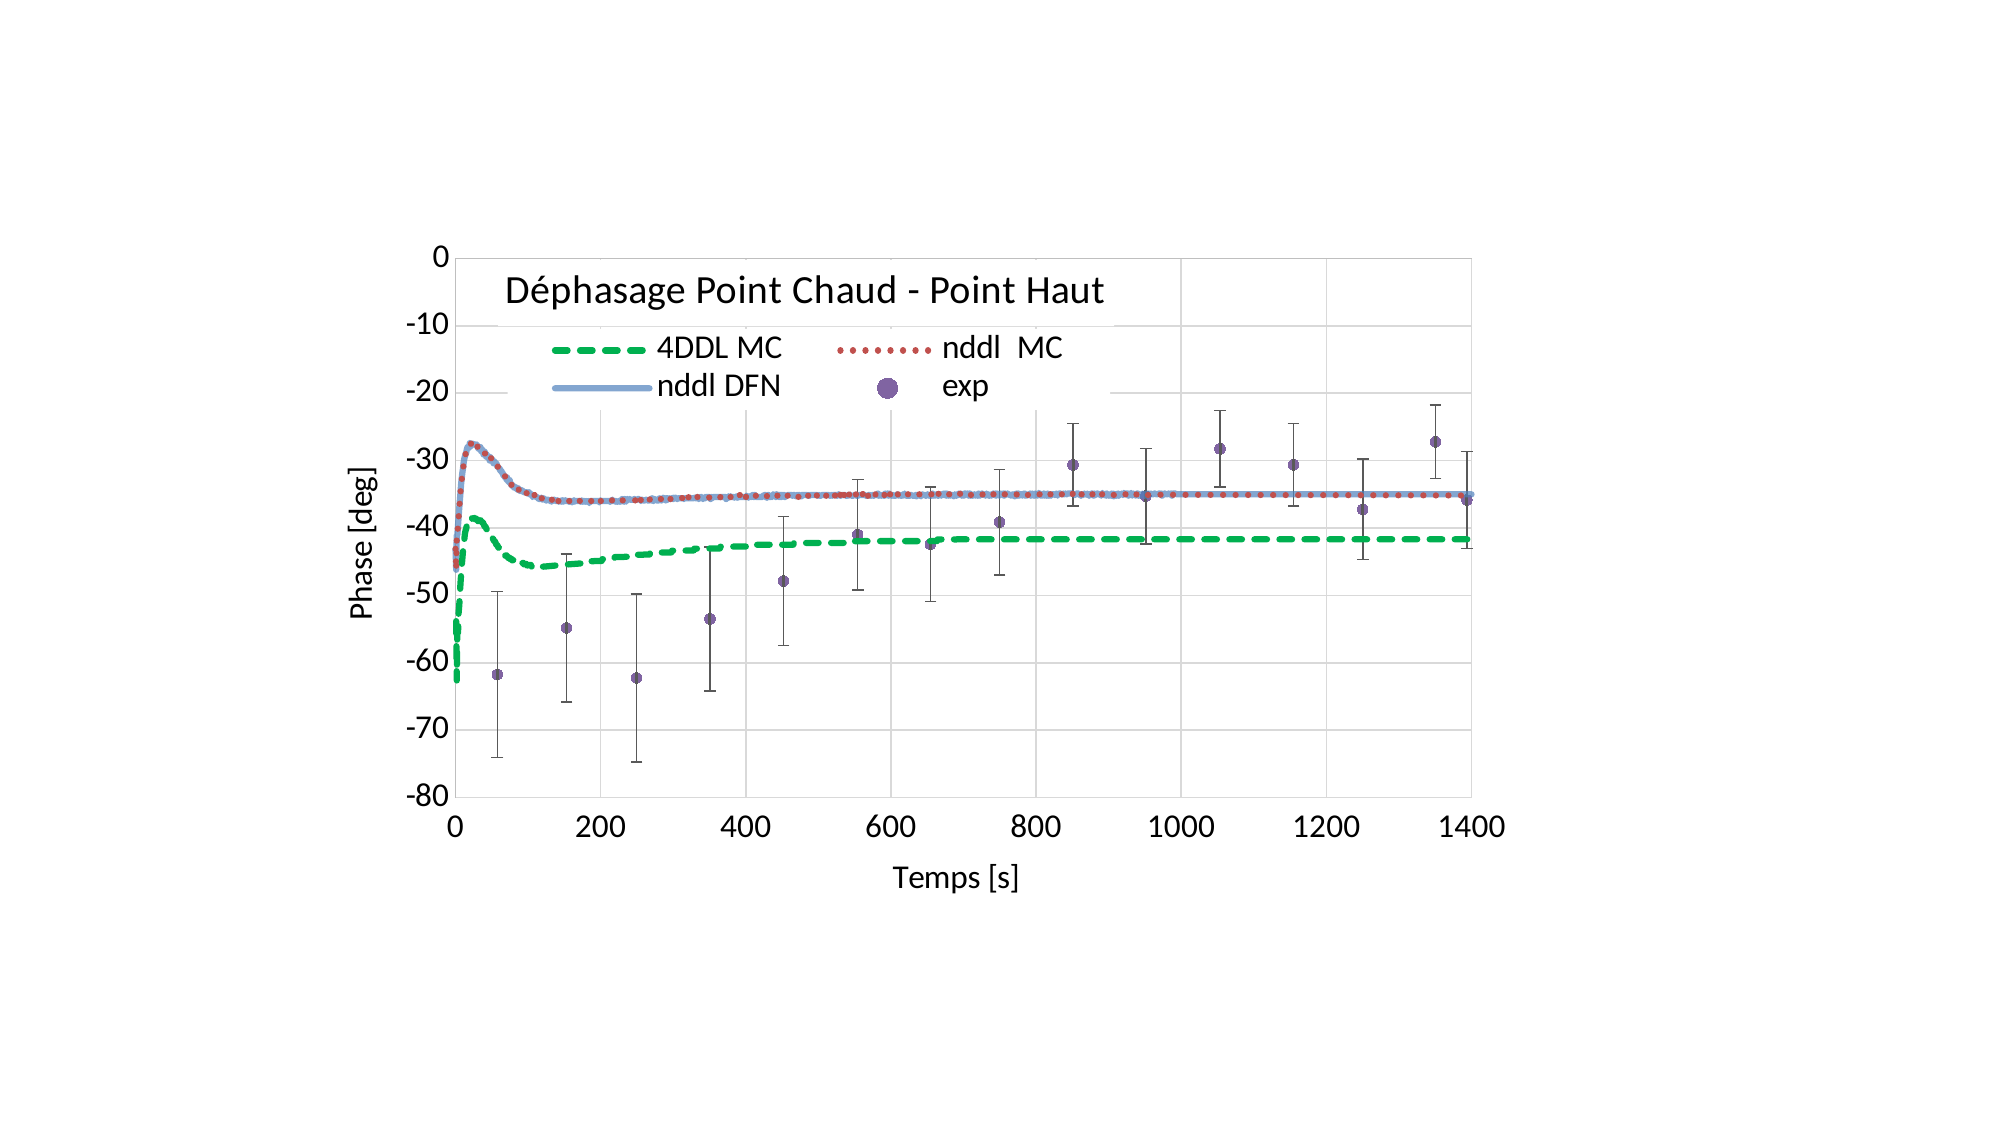

### Chart: Déphasage Point Chaud - Point Haut

| Category |  |  |  |  |
|---|---|---|---|---|